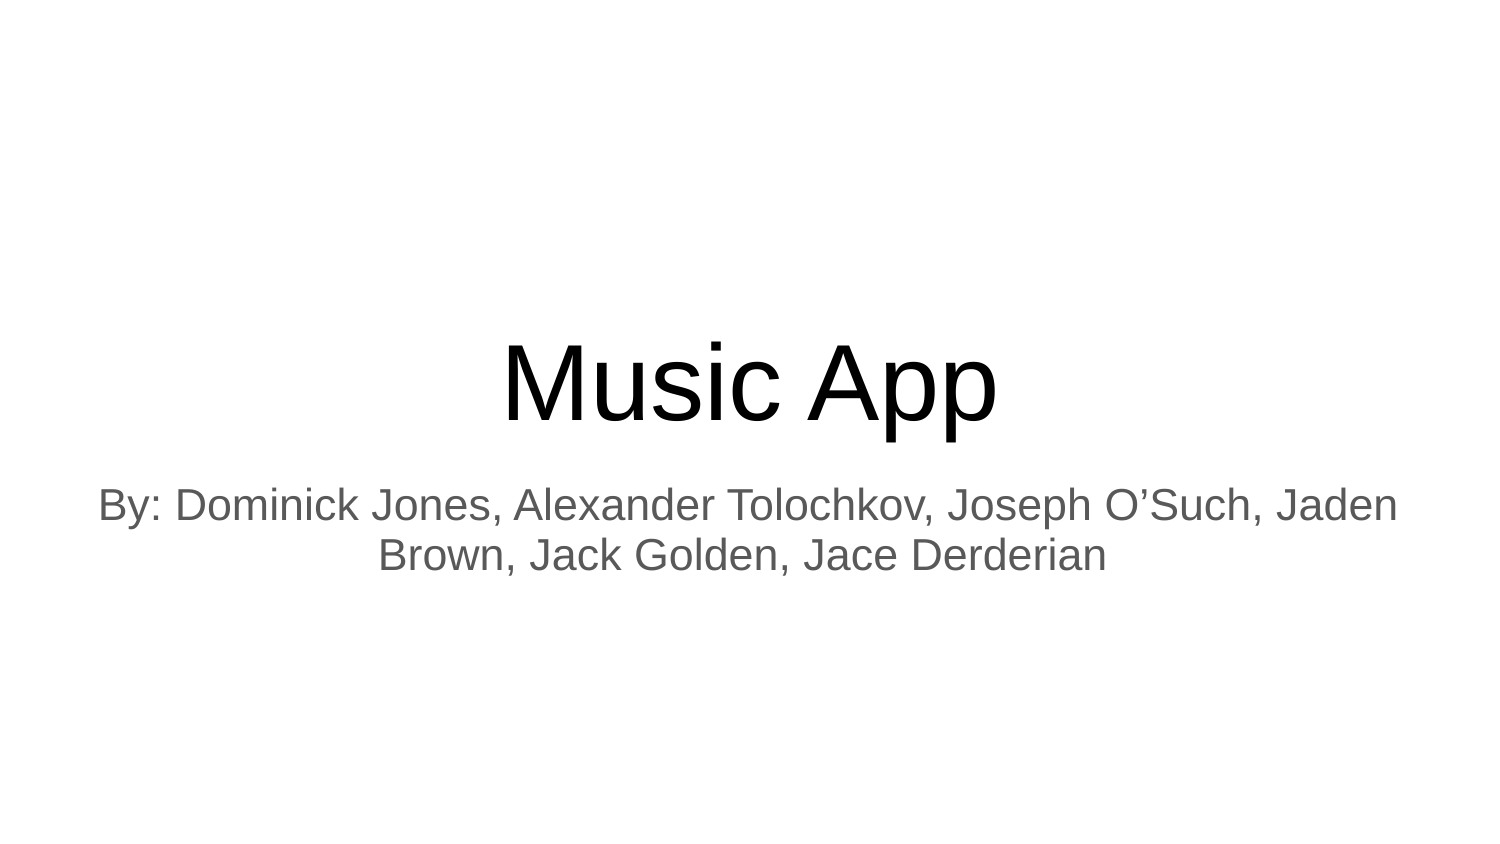

# Music App
By: Dominick Jones, Alexander Tolochkov, Joseph O’Such, Jaden Brown, Jack Golden, Jace Derderian